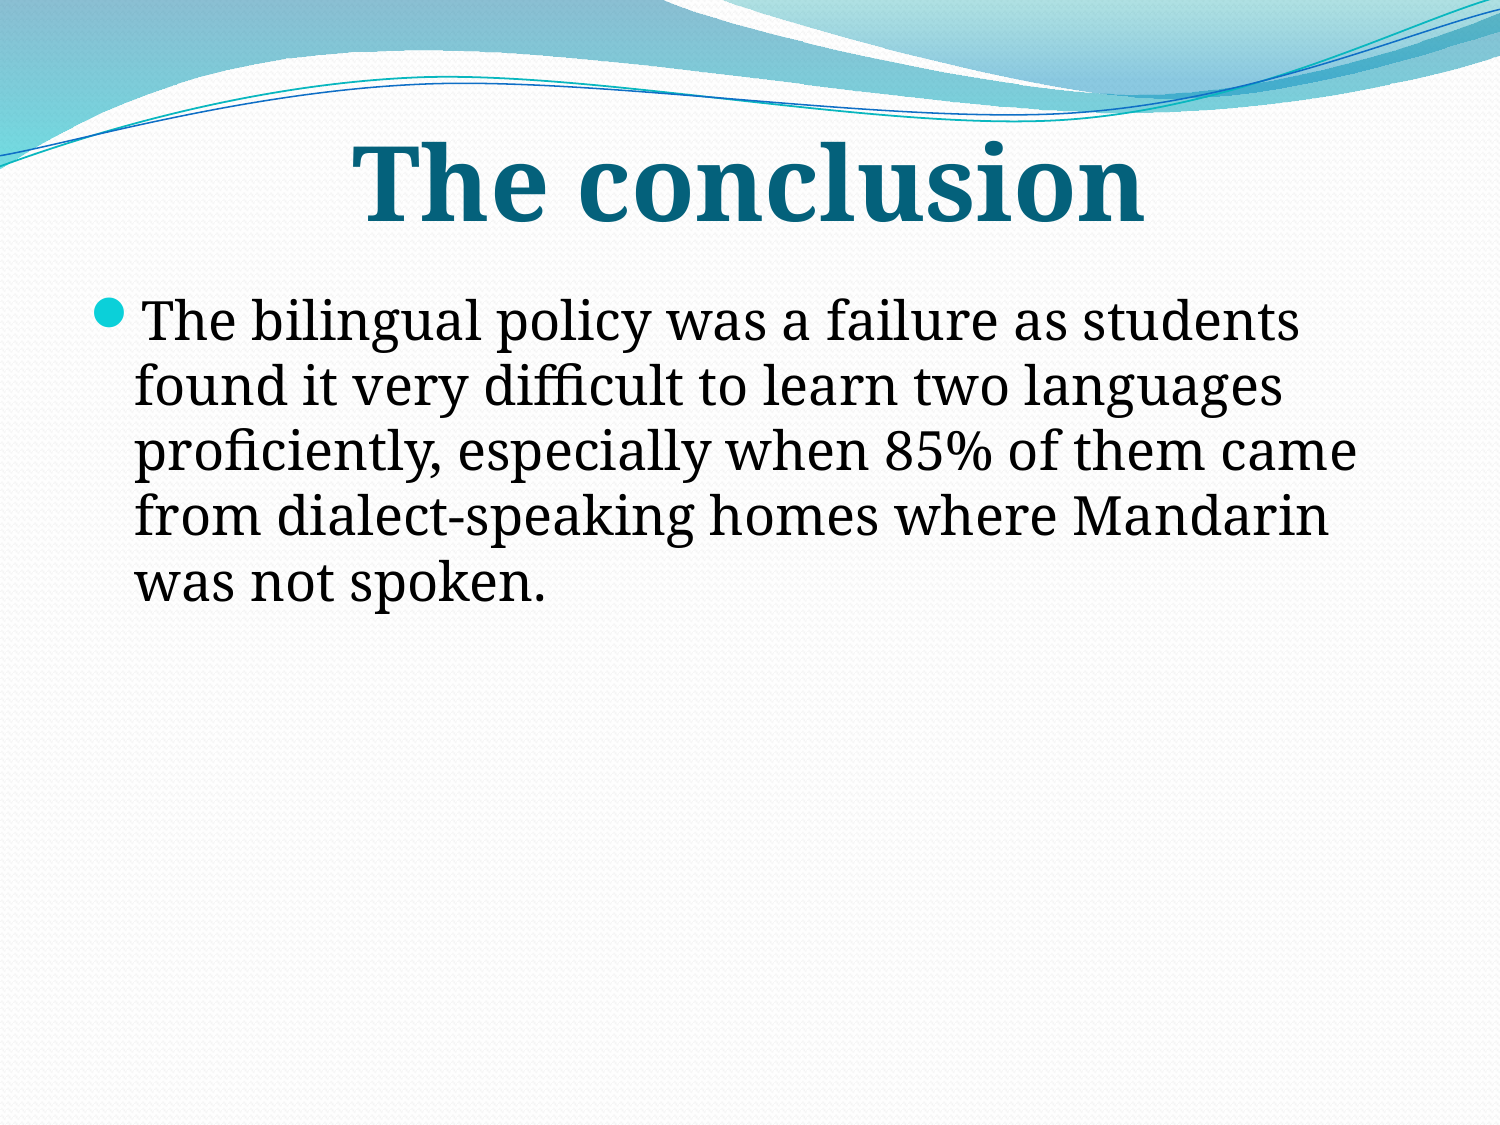

# The conclusion
The bilingual policy was a failure as students found it very difficult to learn two languages proficiently, especially when 85% of them came from dialect-speaking homes where Mandarin was not spoken.